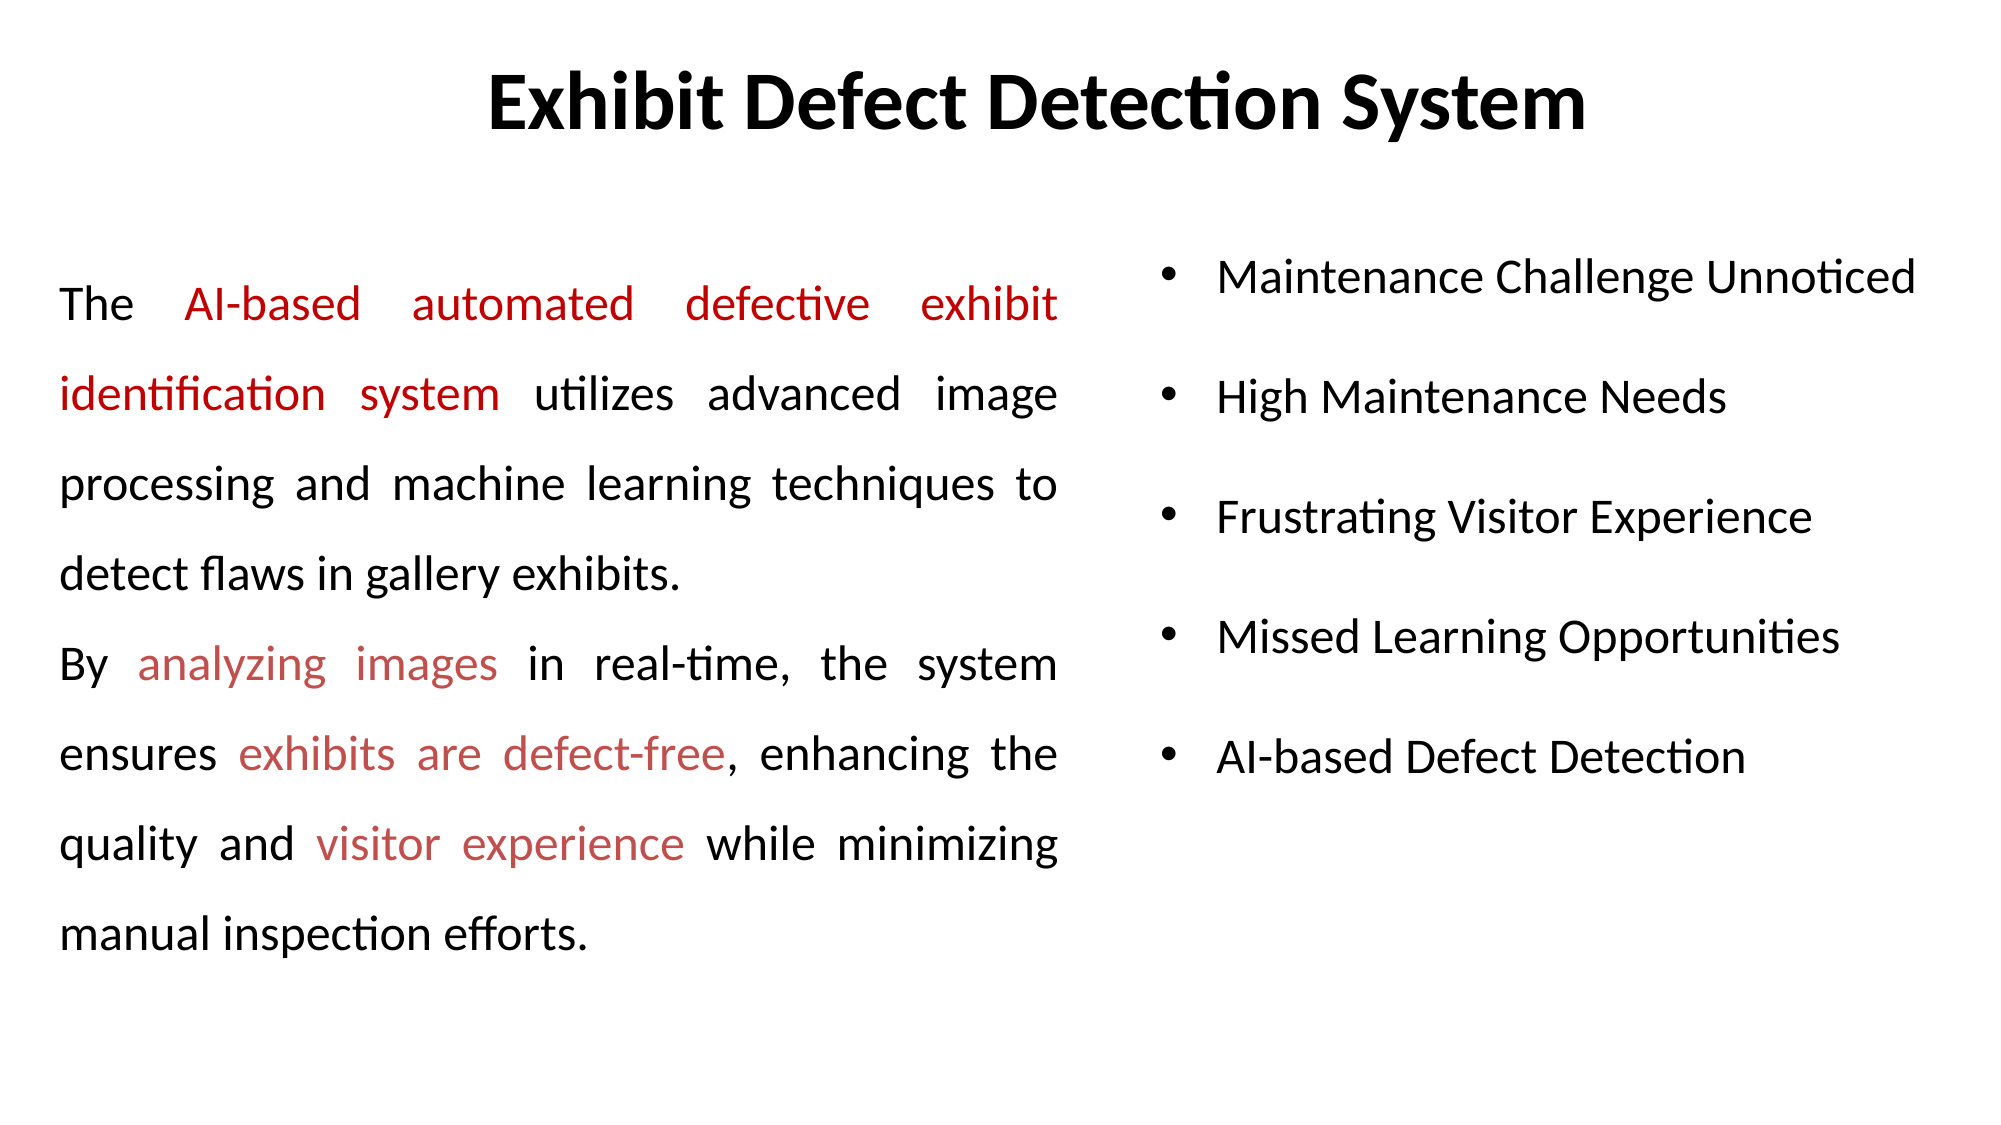

# Exhibit Defect Detection System
The AI-based automated defective exhibit identification system utilizes advanced image processing and machine learning techniques to detect flaws in gallery exhibits.
By analyzing images in real-time, the system ensures exhibits are defect-free, enhancing the quality and visitor experience while minimizing manual inspection efforts.
Maintenance Challenge Unnoticed

High Maintenance Needs

Frustrating Visitor Experience

Missed Learning Opportunities

AI-based Defect Detection
3/10/2025
@SIH Idea submission
2